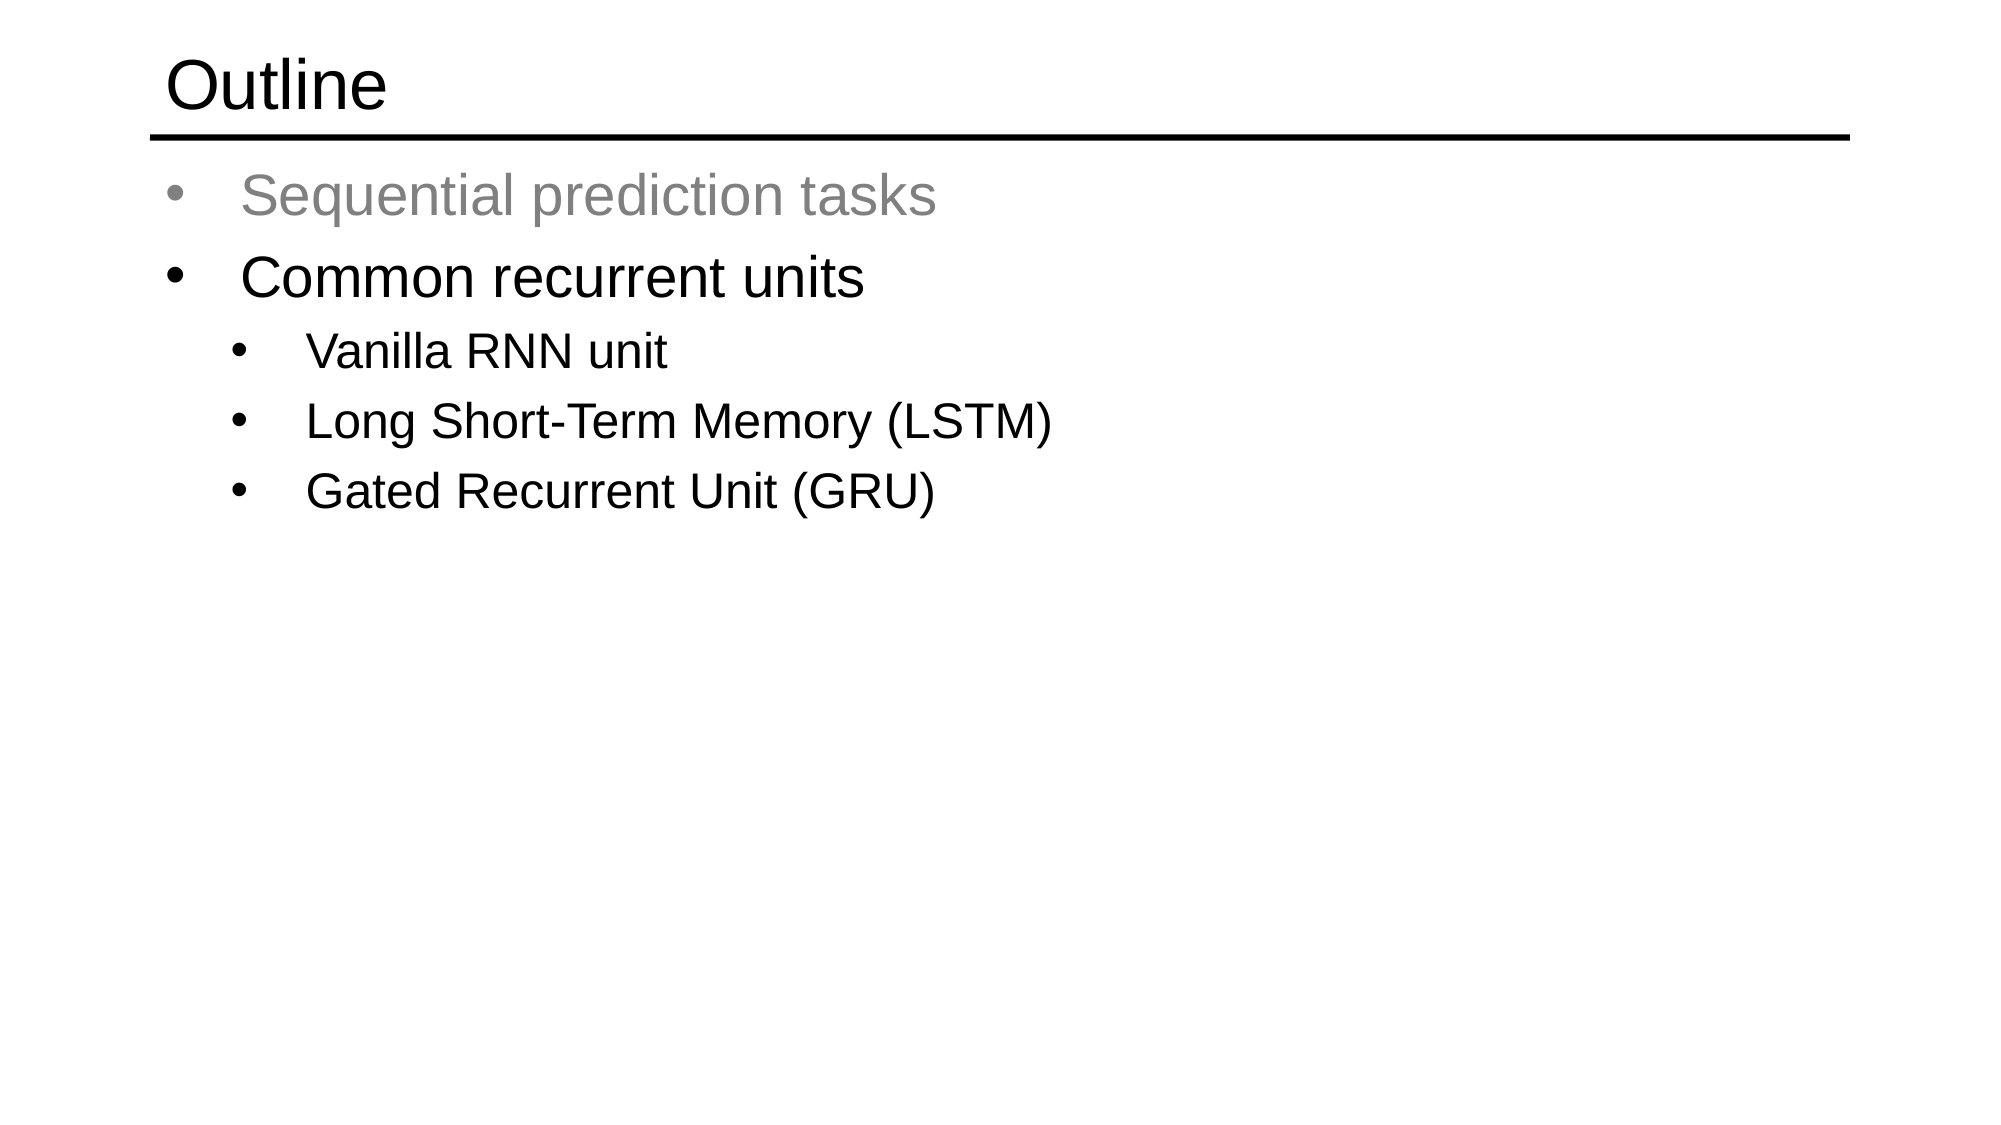

# Outline
Sequential prediction tasks
Common recurrent units
Vanilla RNN unit
Long Short-Term Memory (LSTM)
Gated Recurrent Unit (GRU)